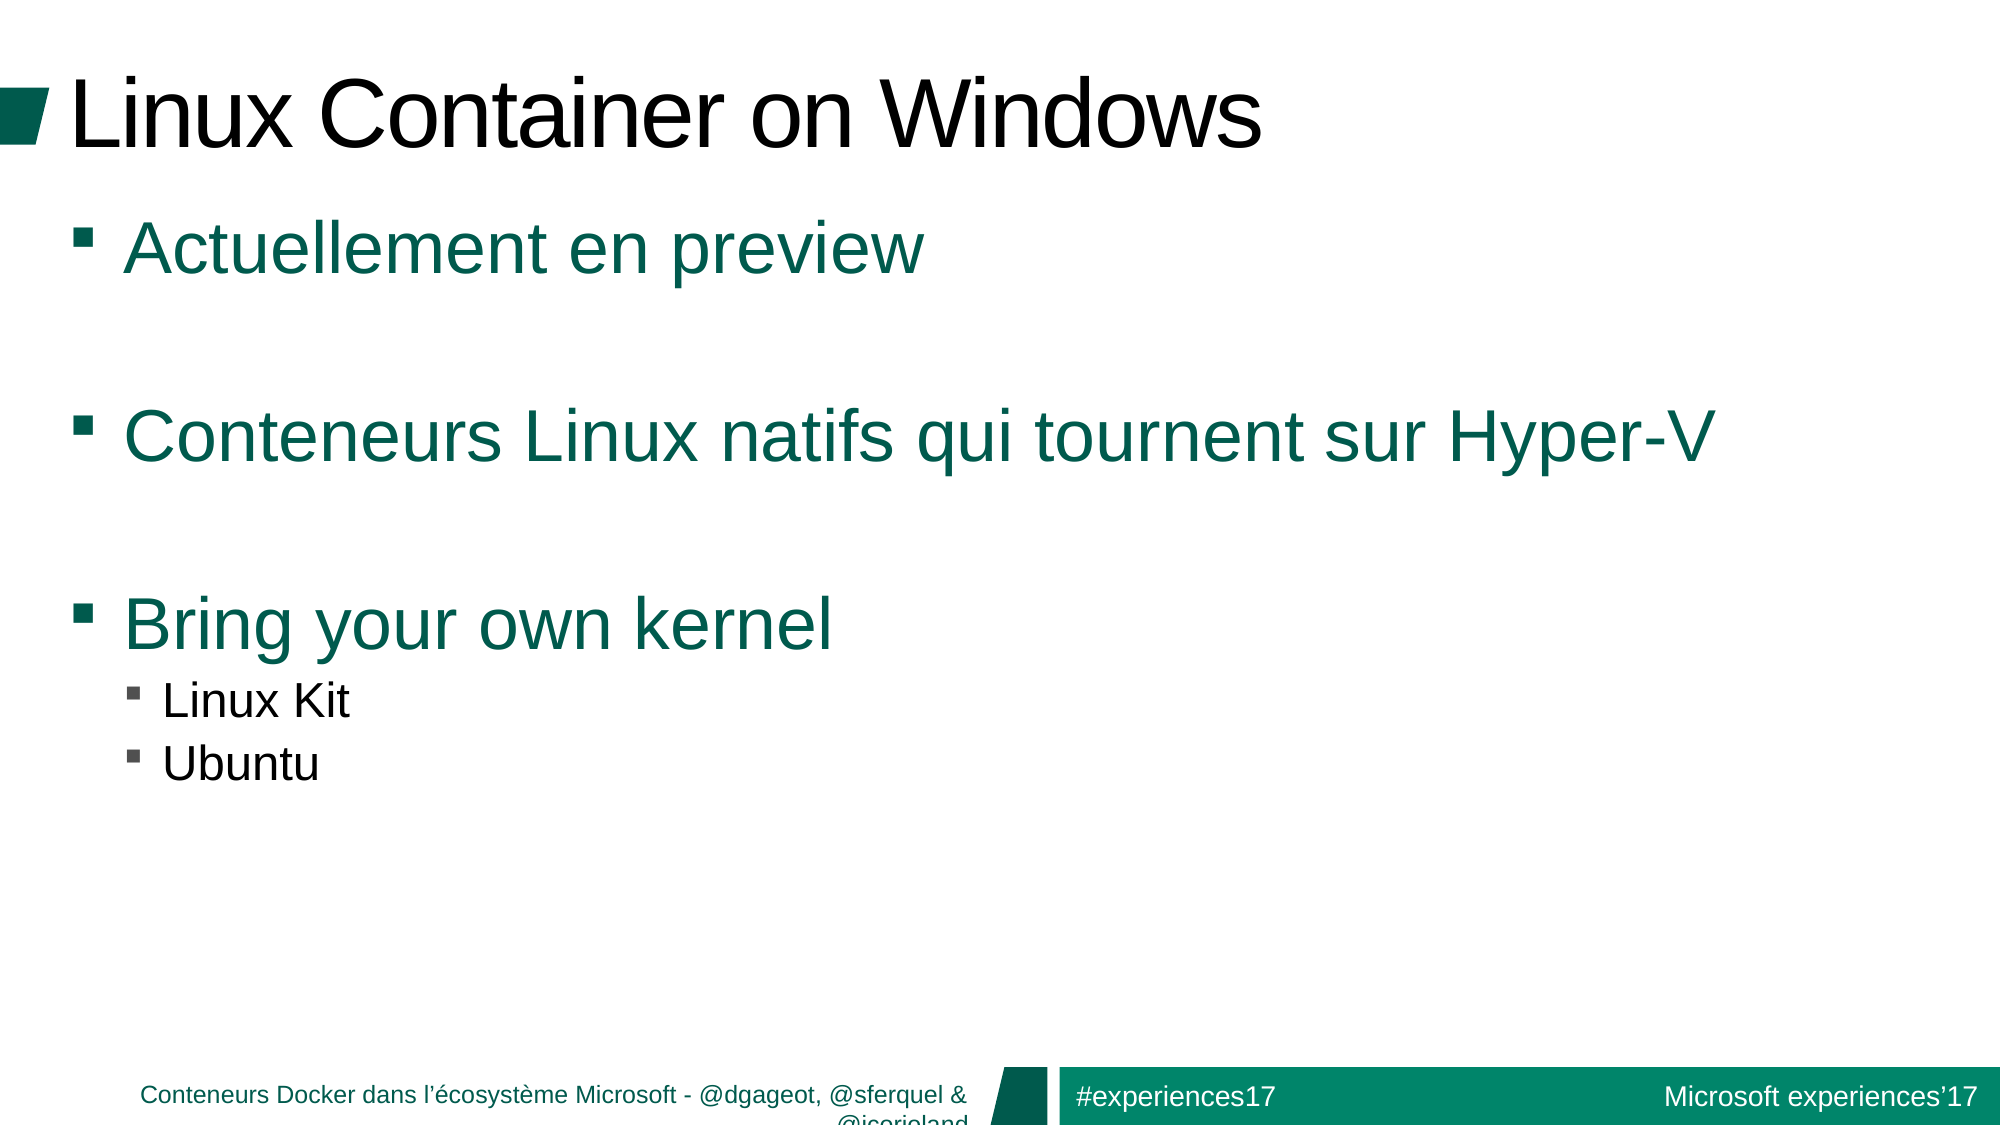

# Linux Container on Windows
Actuellement en preview

Conteneurs Linux natifs qui tournent sur Hyper-V

Bring your own kernel
Linux Kit
Ubuntu